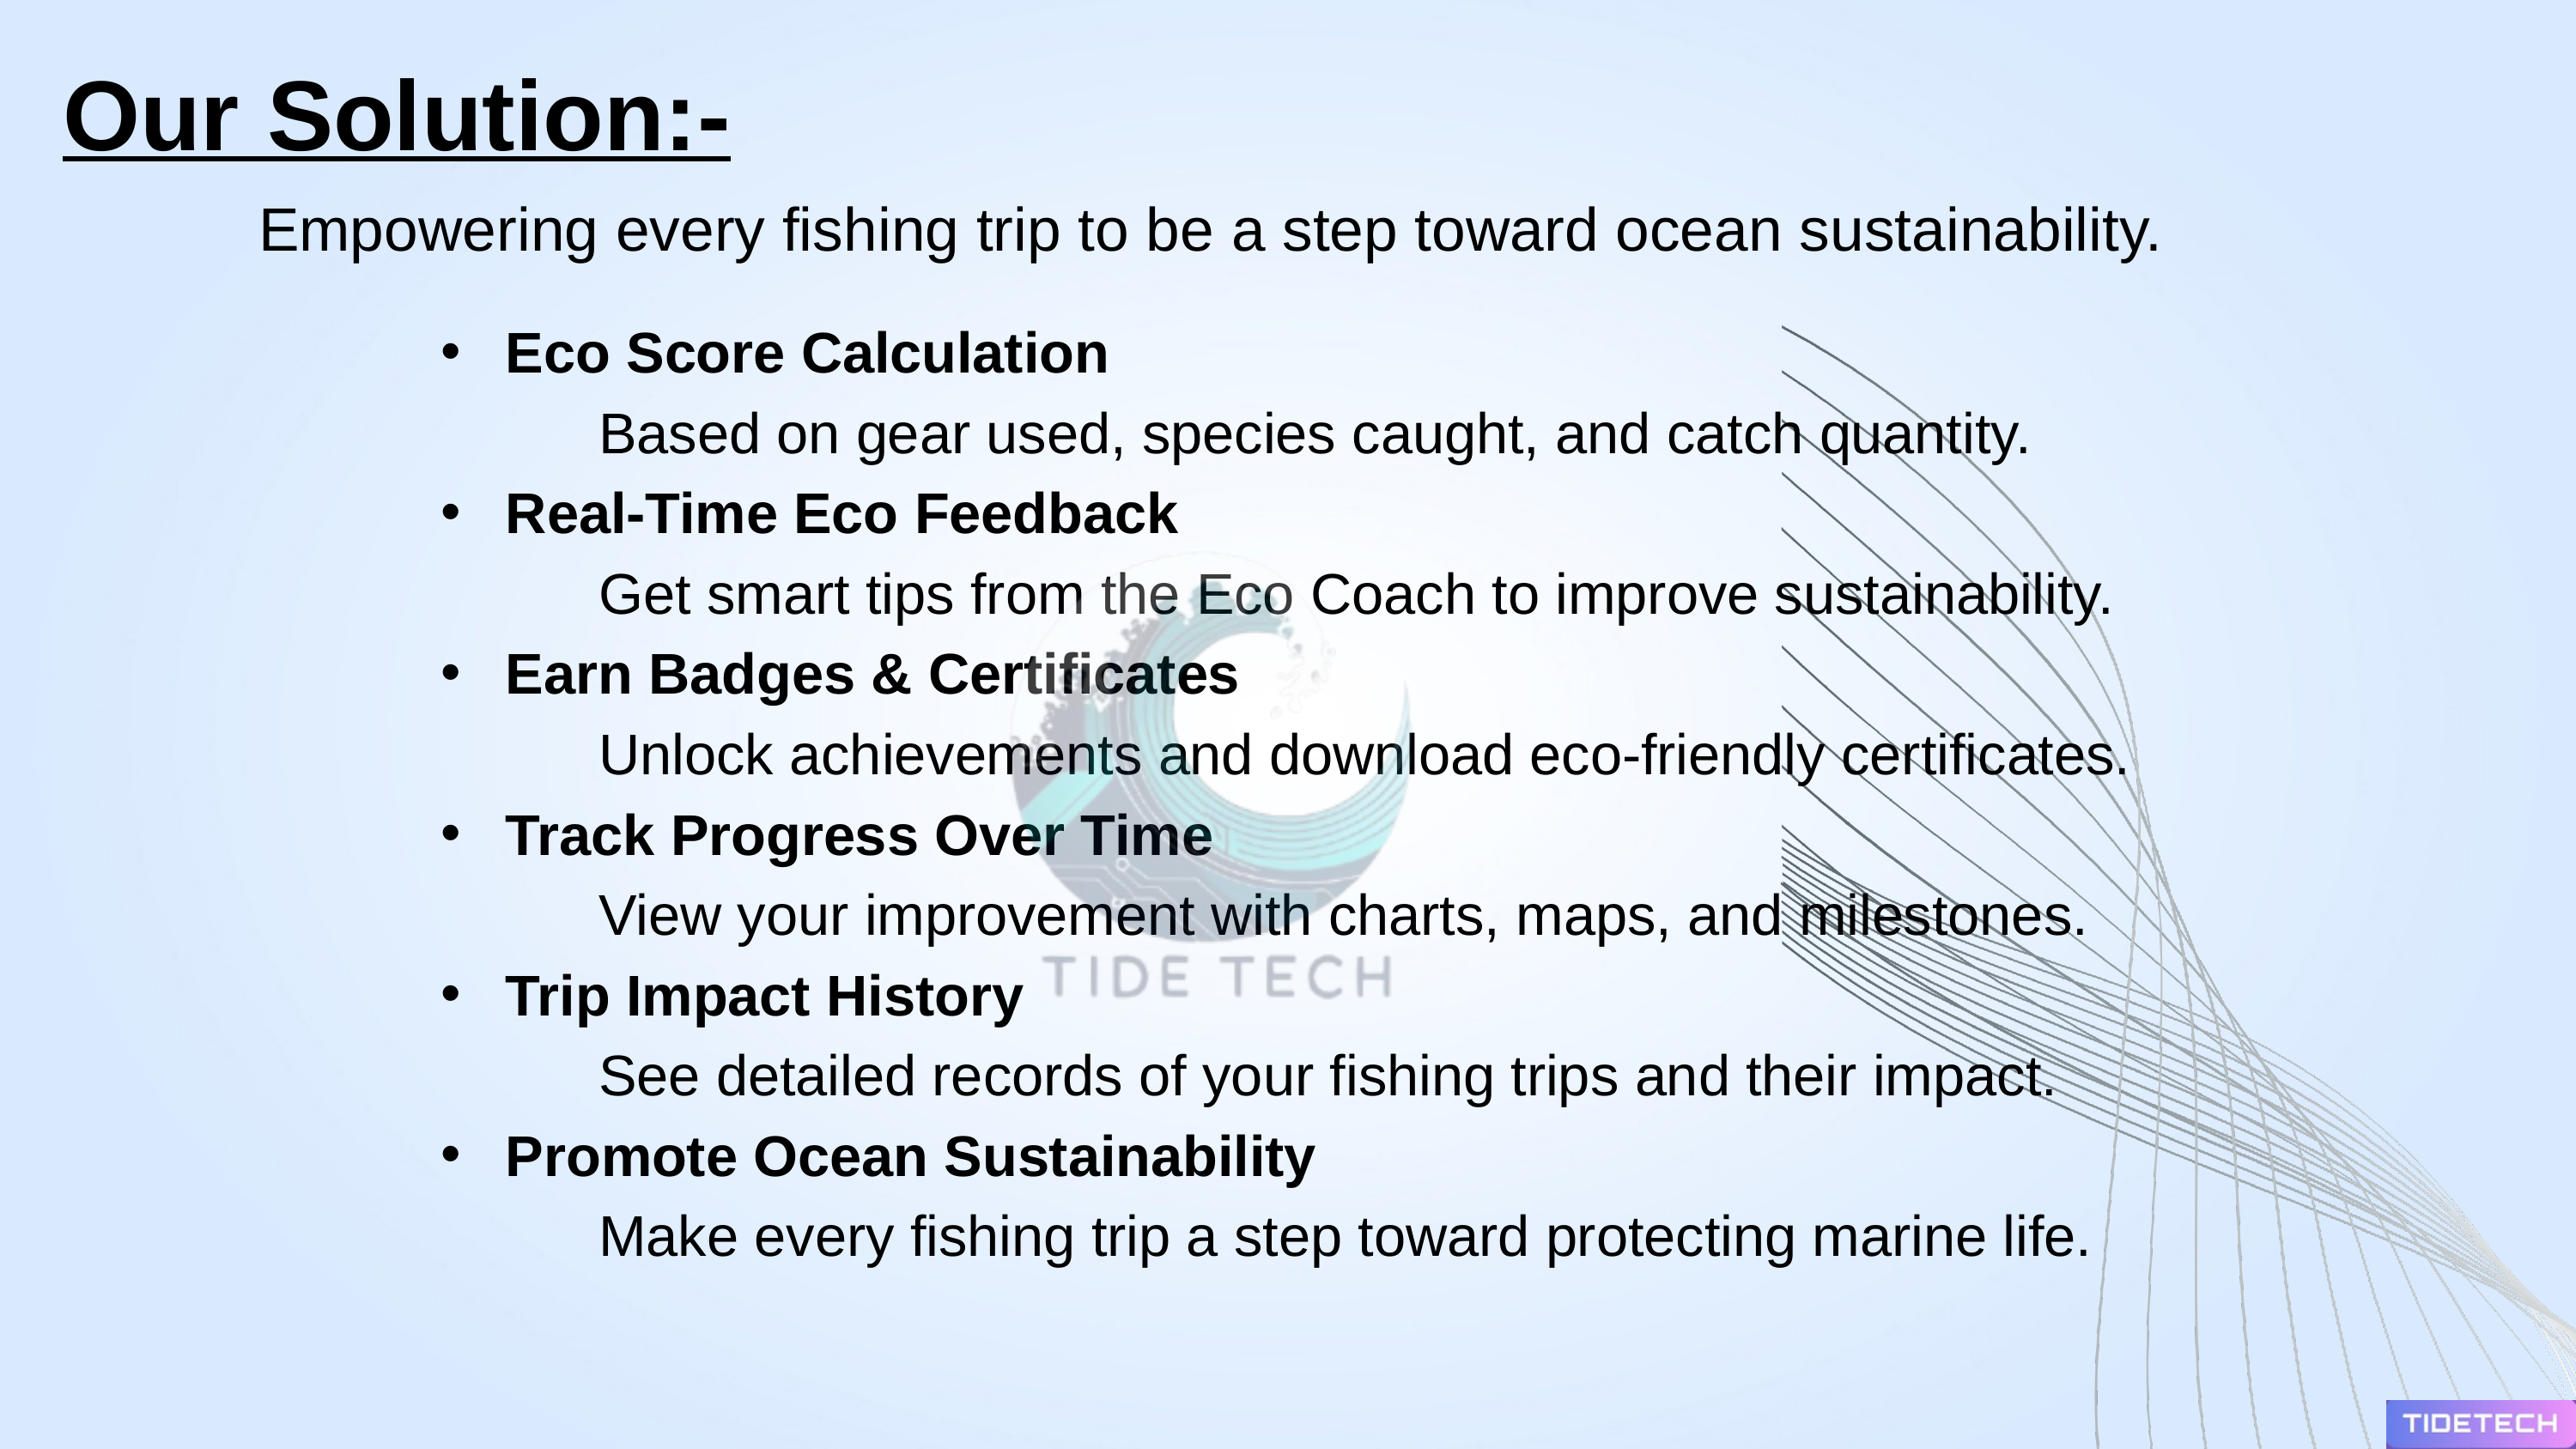

Our Solution:-
Empowering every fishing trip to be a step toward ocean sustainability.

 Eco Score Calculation
             Based on gear used, species caught, and catch quantity.
 Real-Time Eco Feedback
             Get smart tips from the Eco Coach to improve sustainability.
 Earn Badges & Certificates
             Unlock achievements and download eco-friendly certificates.
 Track Progress Over Time
             View your improvement with charts, maps, and milestones.
 Trip Impact History
             See detailed records of your fishing trips and their impact.
 Promote Ocean Sustainability
             Make every fishing trip a step toward protecting marine life.